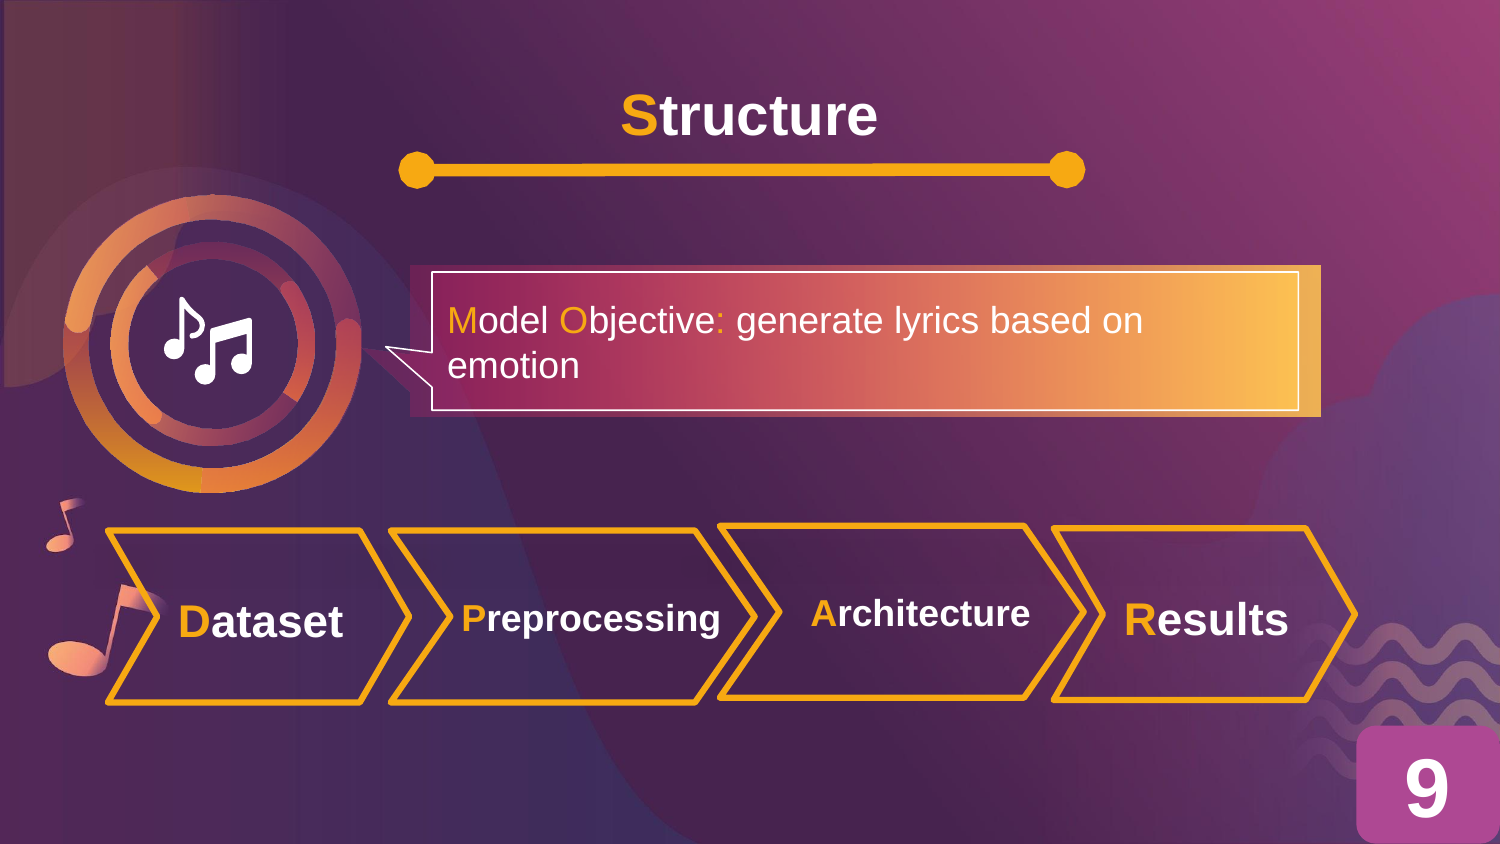

# Structure

Model Objective: generate lyrics based on emotion

Architecture

Results

Dataset

Preprocessing
9